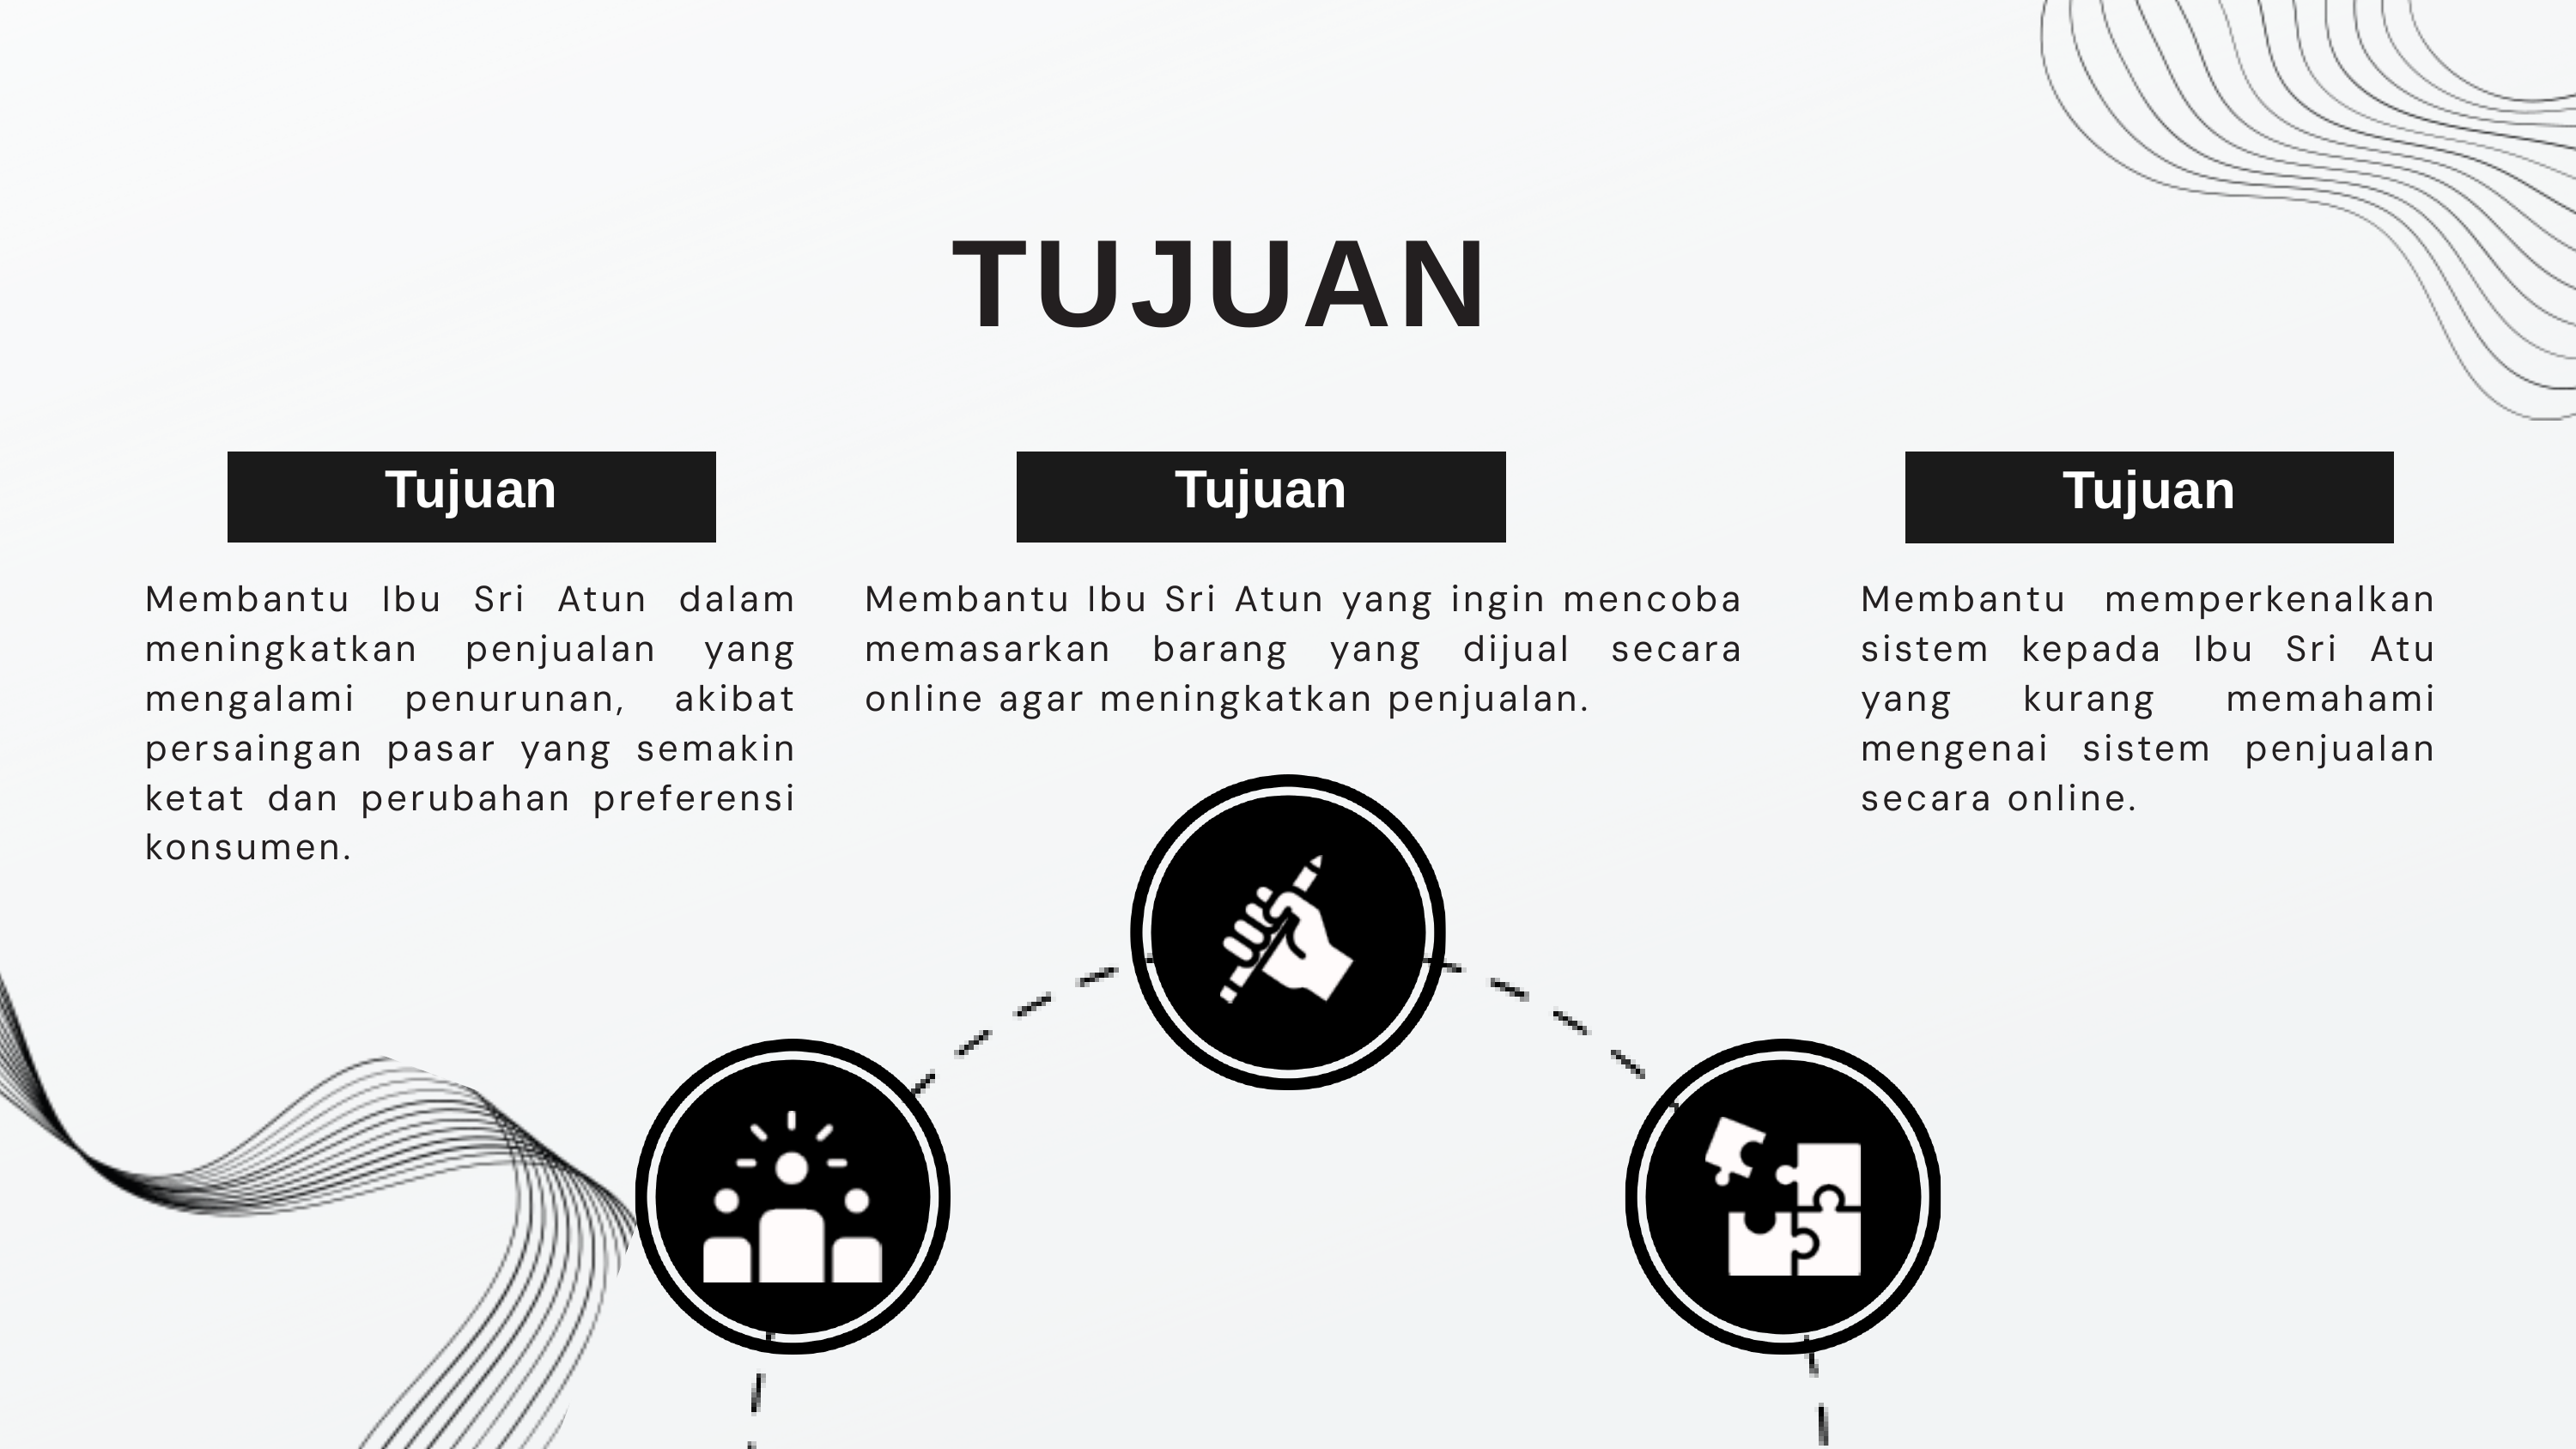

TUJUAN

Tujuan

Tujuan

Tujuan
Membantu Ibu Sri Atun yang ingin mencoba memasarkan barang yang dijual secara online agar meningkatkan penjualan.
Membantu Ibu Sri Atun dalam meningkatkan penjualan yang mengalami penurunan, akibat persaingan pasar yang semakin ketat dan perubahan preferensi konsumen.
Membantu memperkenalkan sistem kepada Ibu Sri Atu yang kurang memahami mengenai sistem penjualan secara online.